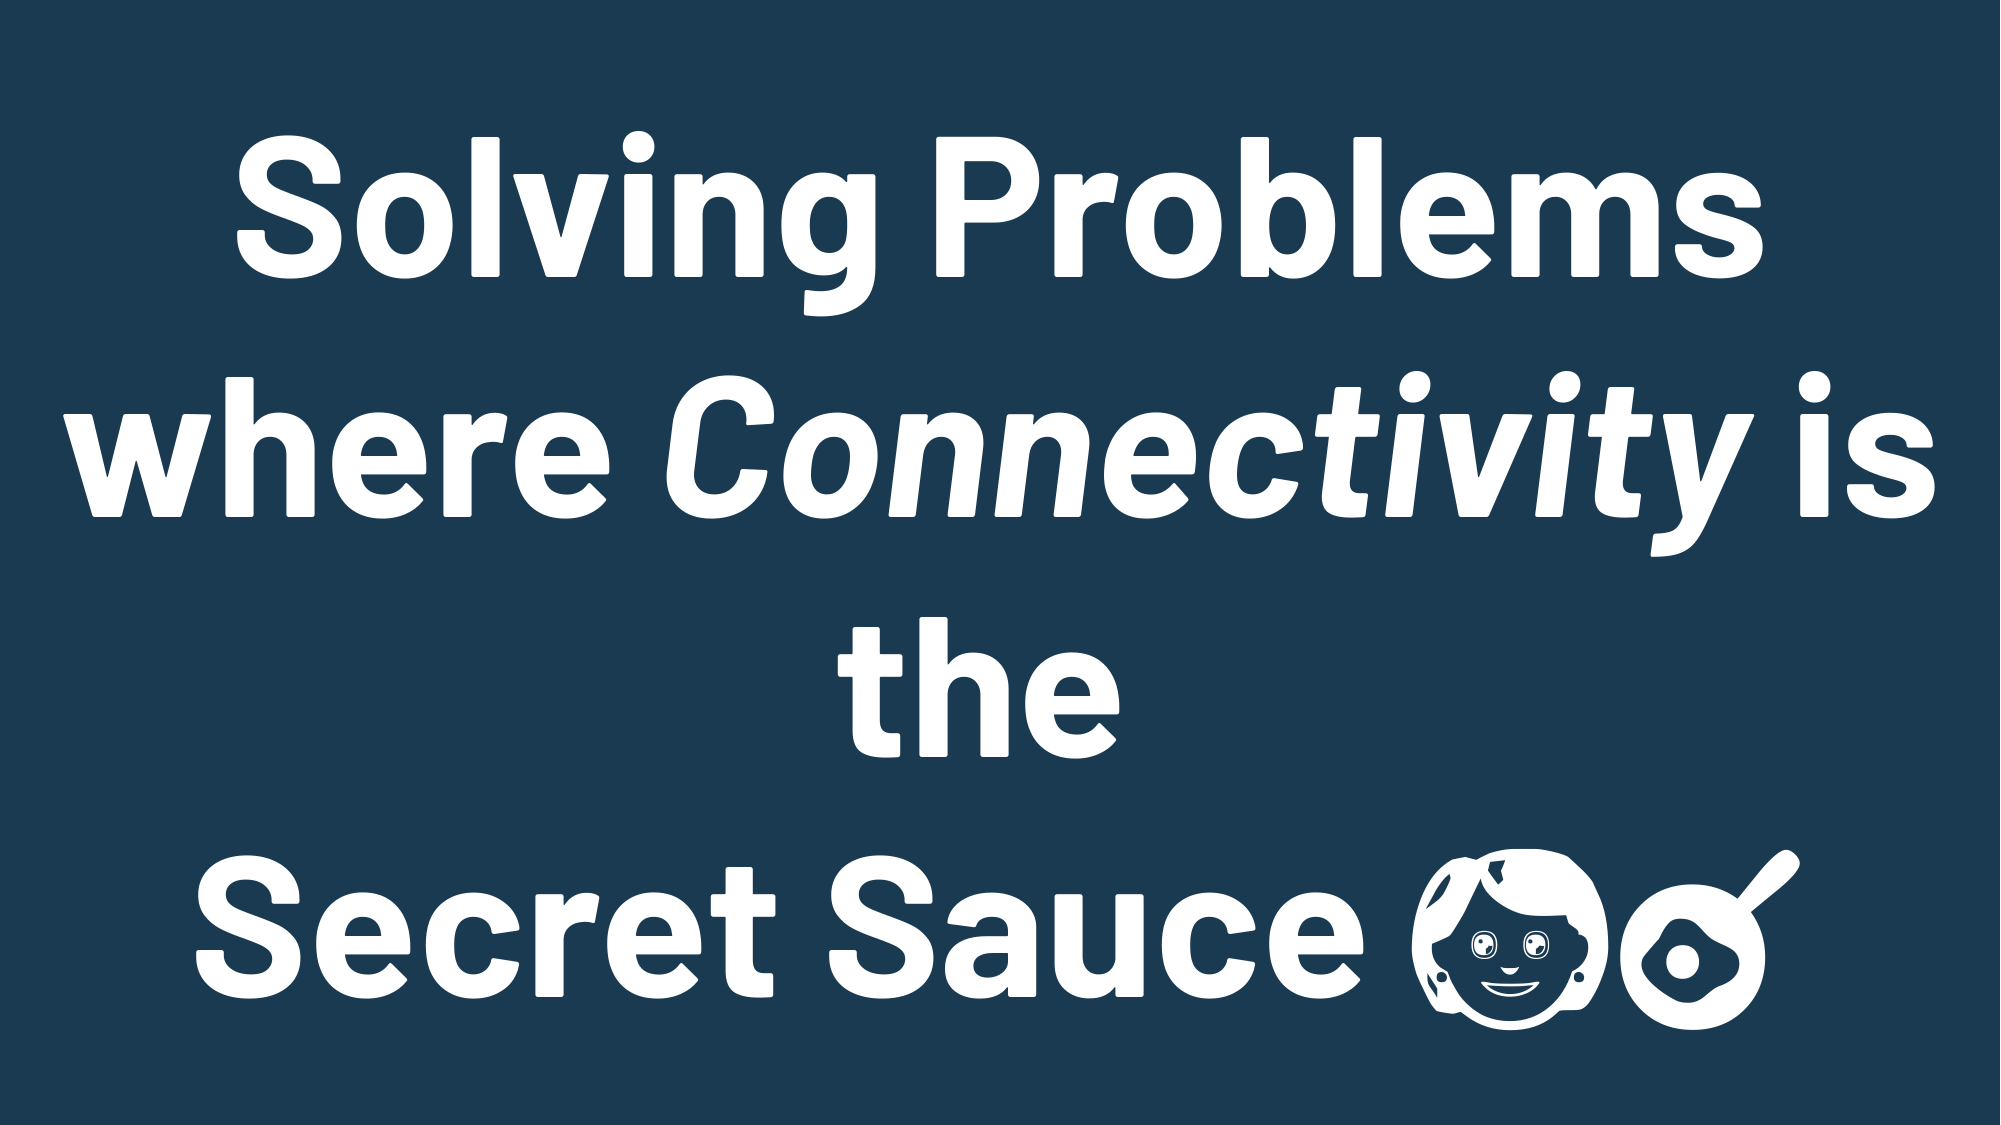

Solving Problems where Connectivity is the
Secret Sauce 👩‍🍳